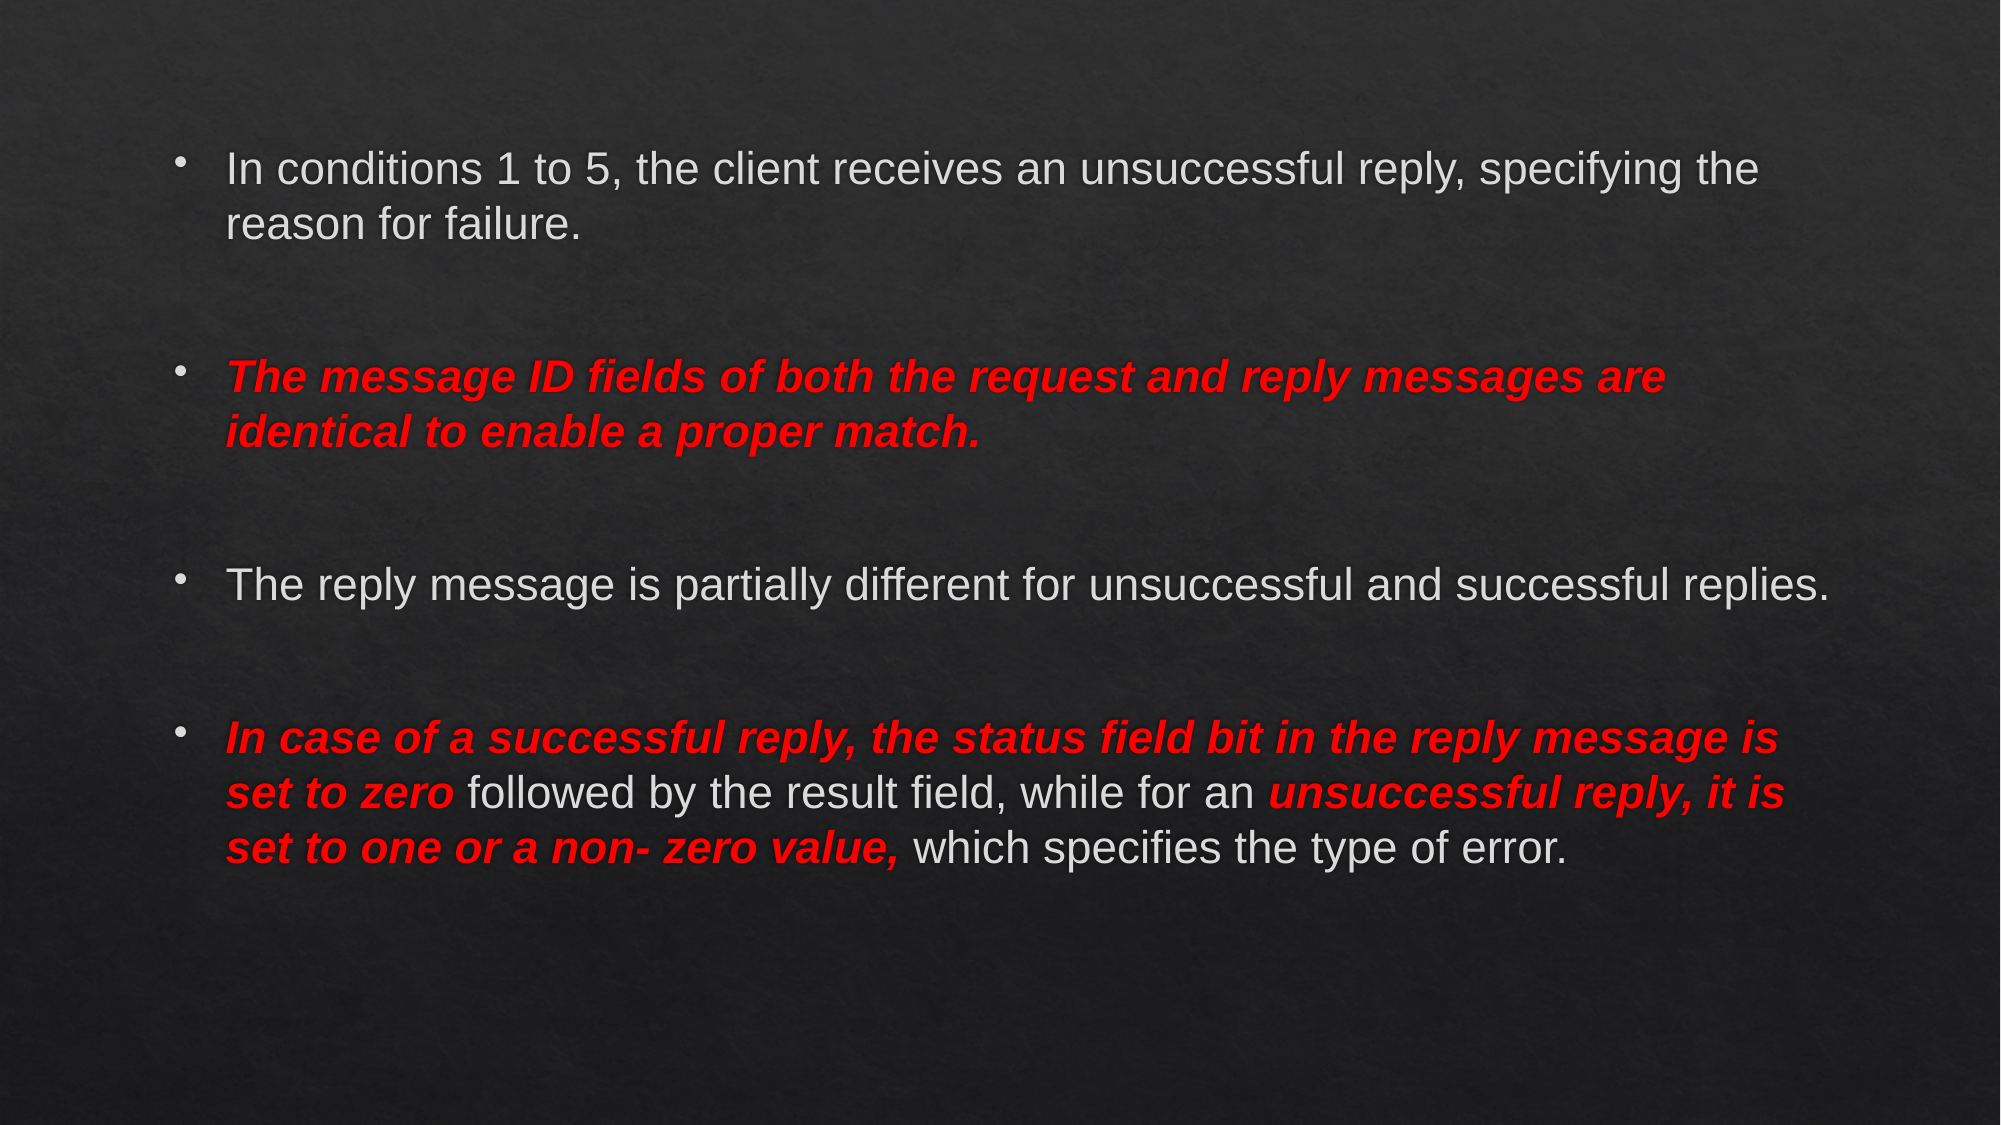

In conditions 1 to 5, the client receives an unsuccessful reply, specifying the reason for failure.

The message ID fields of both the request and reply messages are identical to enable a proper match.

The reply message is partially different for unsuccessful and successful replies.

In case of a successful reply, the status field bit in the reply message is set to zero followed by the result field, while for an unsuccessful reply, it is set to one or a non- zero value, which specifies the type of error.